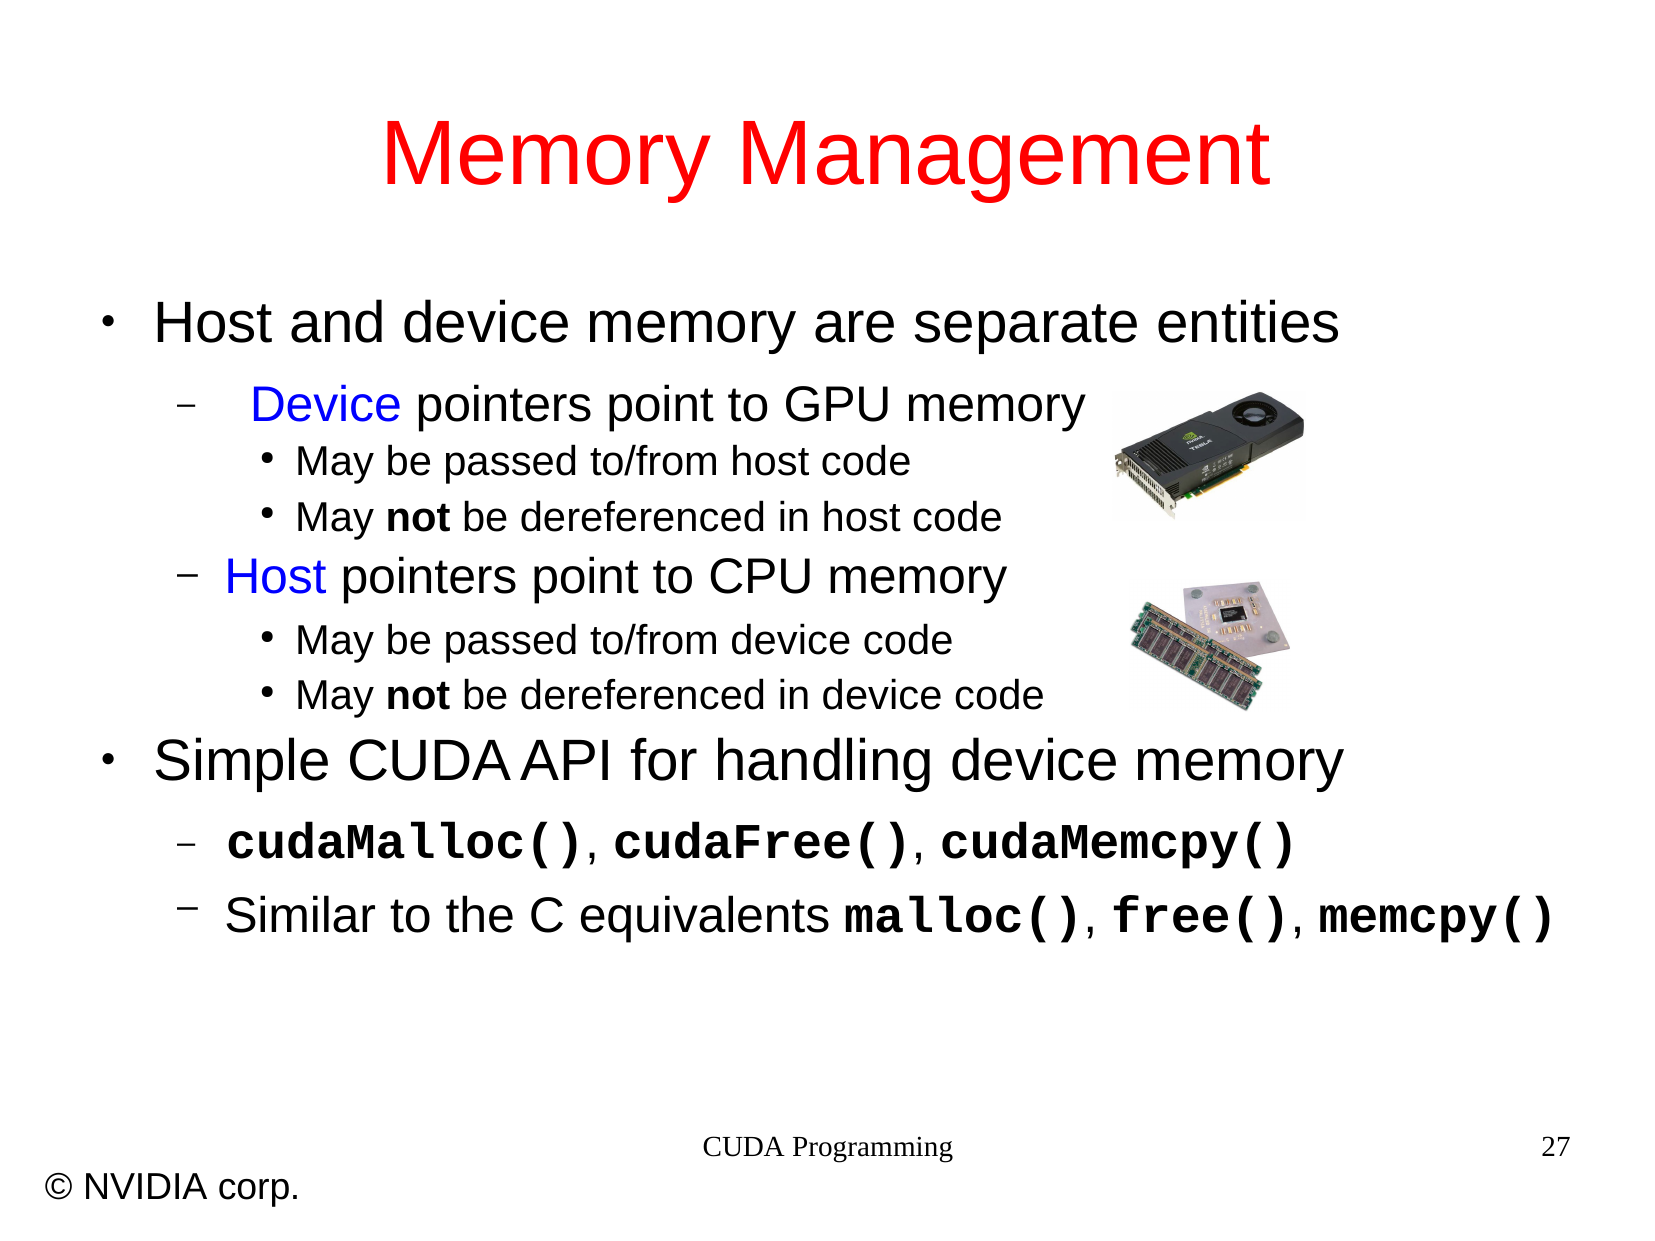

# Memory Management
Host and device memory are separate entities
–	Device pointers point to GPU memory
●

May be passed to/from host code
May not be dereferenced in host code
Host pointers point to CPU memory
–

May be passed to/from device code
May not be dereferenced in device code
Simple CUDA API for handling device memory
●
–	cudaMalloc(), cudaFree(), cudaMemcpy()
Similar to the C equivalents malloc(), free(), memcpy()
–
CUDA Programming
27
© NVIDIA corp.